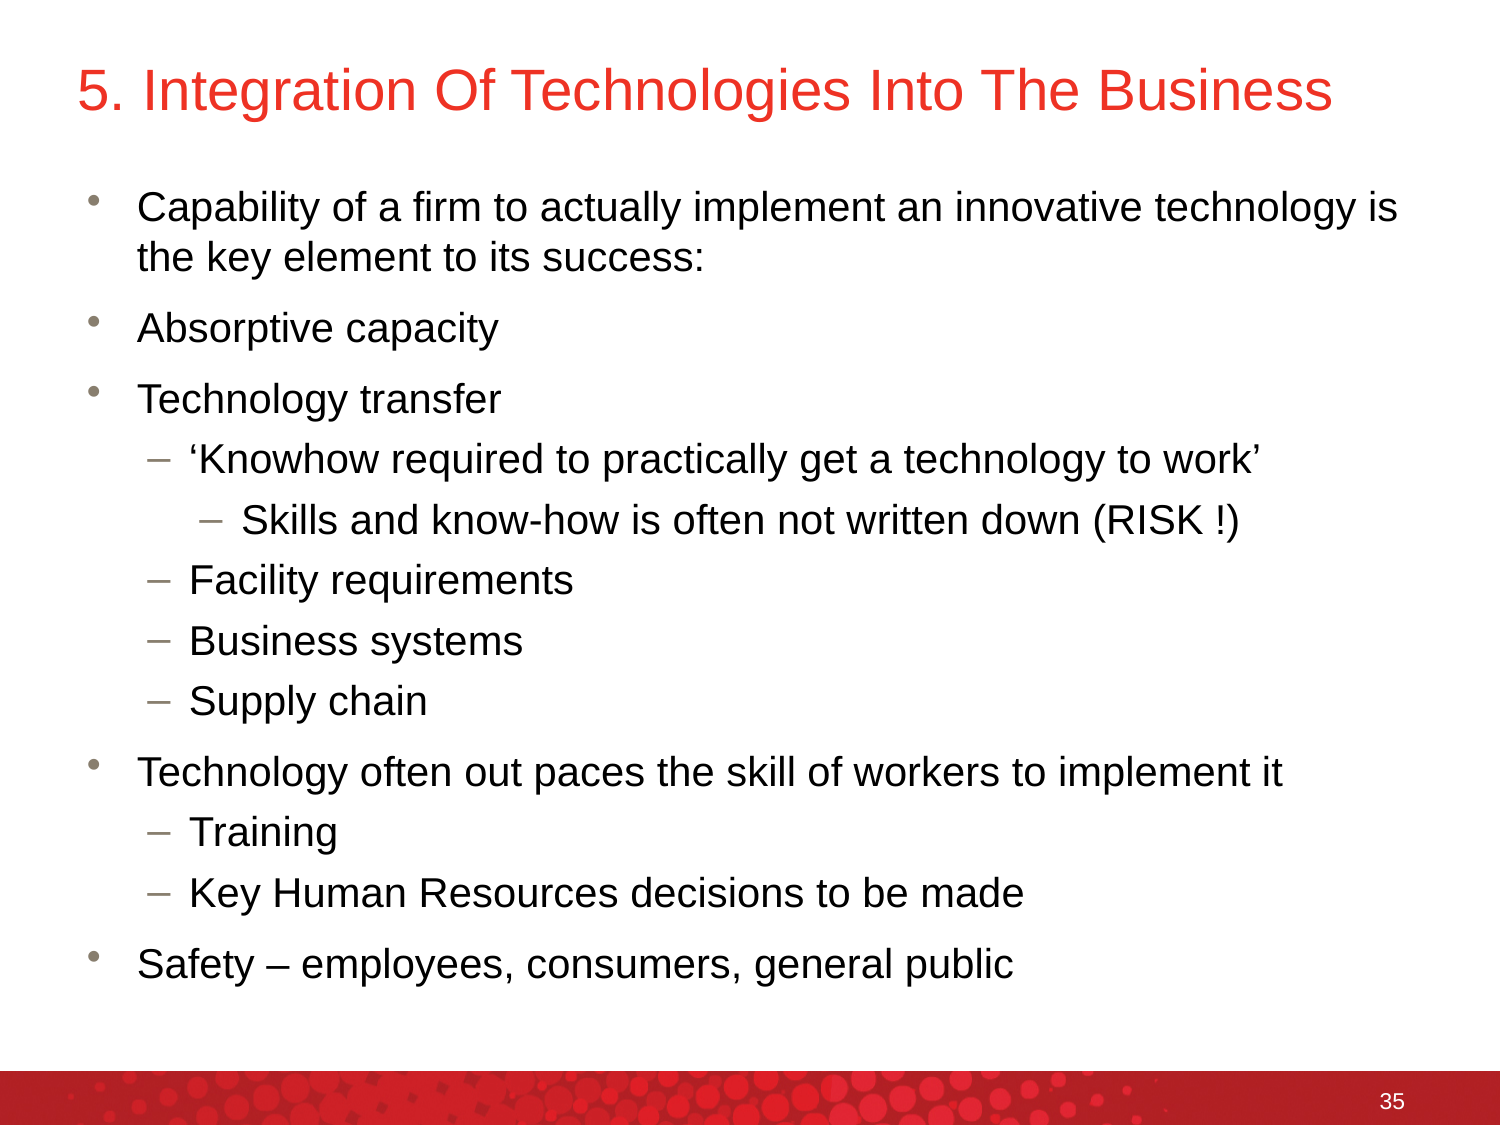

# 5. Integration Of Technologies Into The Business
Capability of a firm to actually implement an innovative technology is the key element to its success:
Absorptive capacity
Technology transfer
‘Knowhow required to practically get a technology to work’
Skills and know-how is often not written down (RISK !)
Facility requirements
Business systems
Supply chain
Technology often out paces the skill of workers to implement it
Training
Key Human Resources decisions to be made
Safety – employees, consumers, general public
35